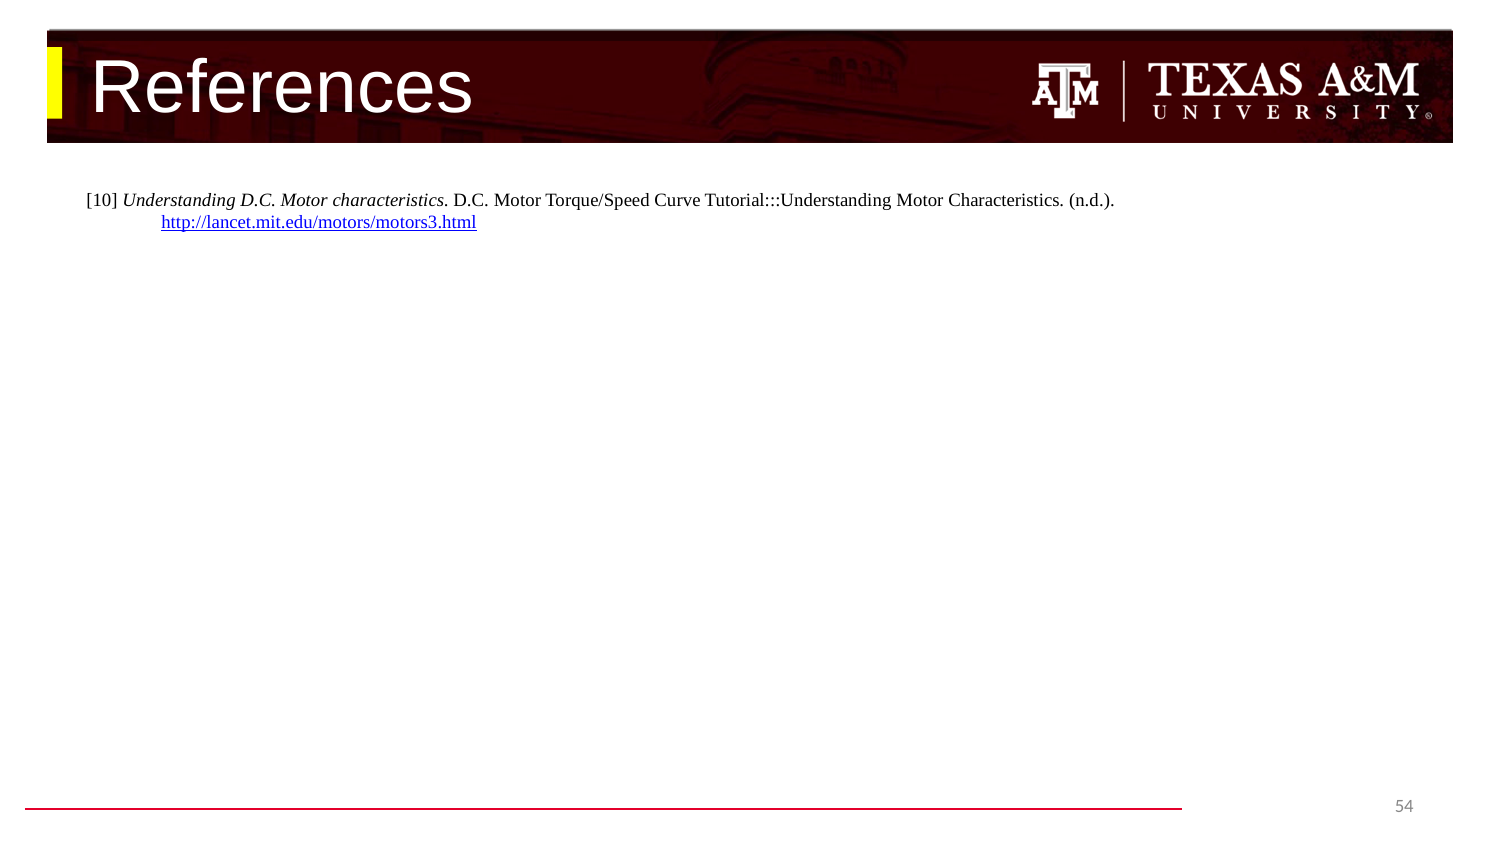

# References
[10] Understanding D.C. Motor characteristics. D.C. Motor Torque/Speed Curve Tutorial:::Understanding Motor Characteristics. (n.d.). http://lancet.mit.edu/motors/motors3.html

54